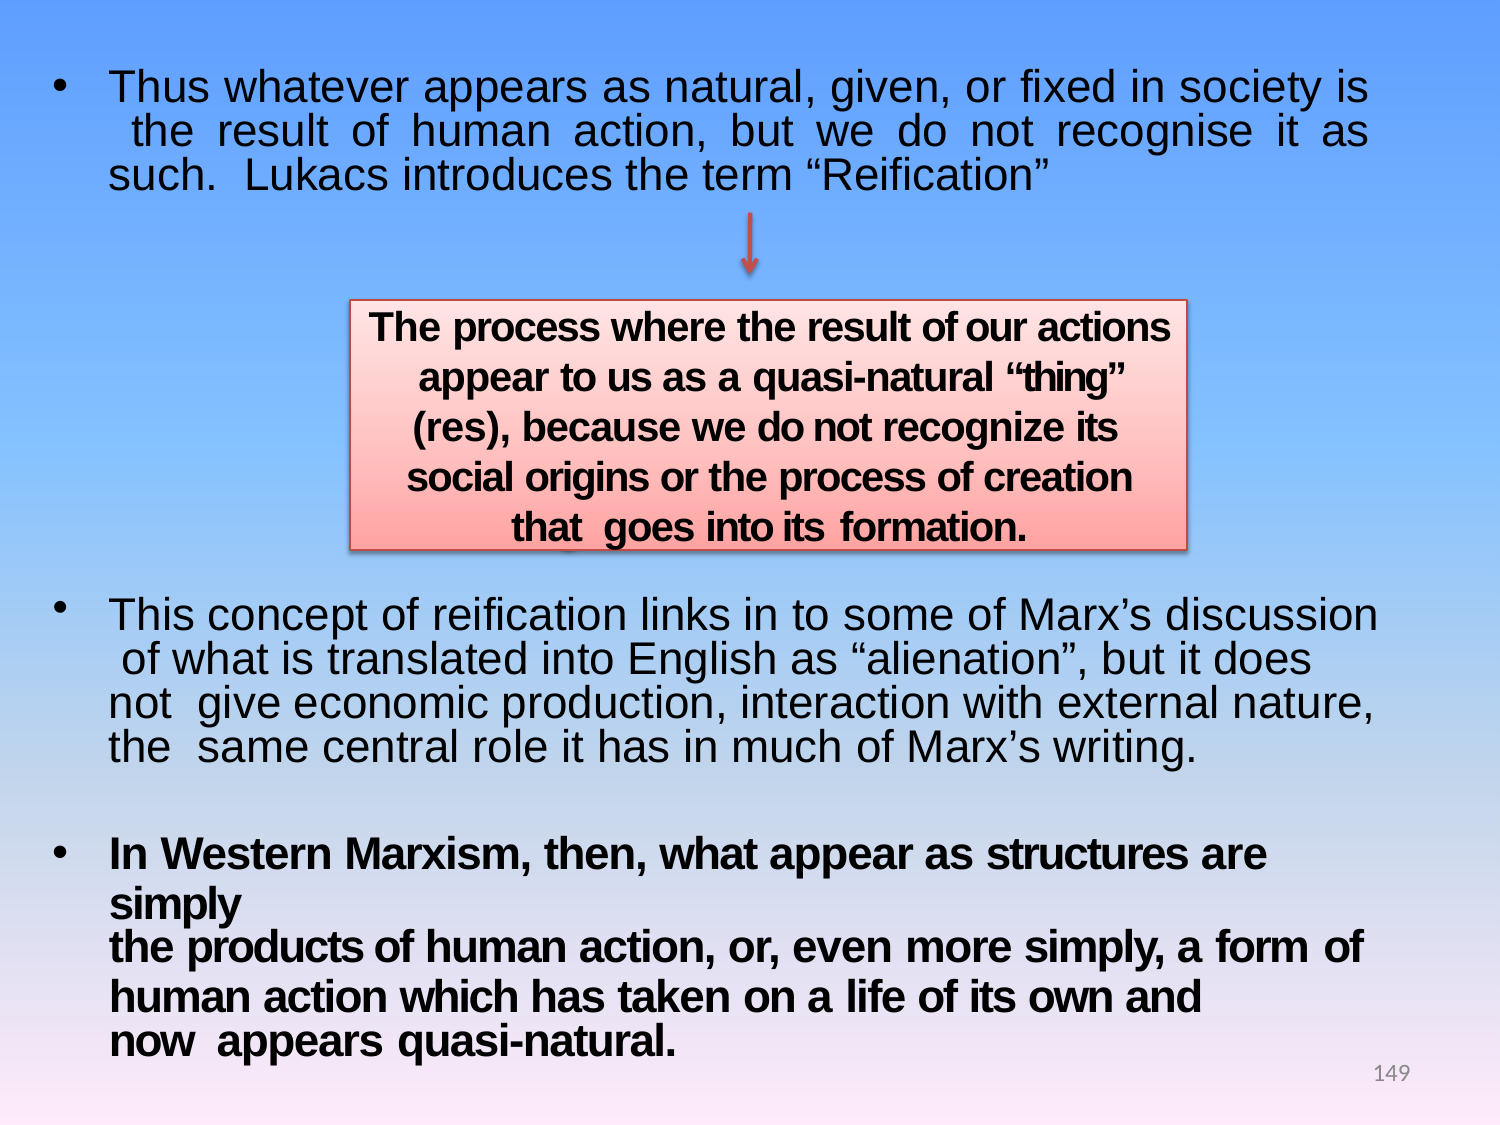

Thus whatever appears as natural, given, or fixed in society is  the result of human action, but we do not recognise it as such.  Lukacs introduces the term “Reification”

The process where the result of our actions  appear to us as a quasi-natural “thing”  (res), because we do not recognize its  social origins or the process of creation that  goes into its formation.
This concept of reification links in to some of Marx’s discussion  of what is translated into English as “alienation”, but it does not  give economic production, interaction with external nature, the  same central role it has in much of Marx’s writing.

In Western Marxism, then, what appear as structures are simply
the products of human action, or, even more simply, a form of
human action which has taken on a life of its own and now  appears quasi-natural.
149